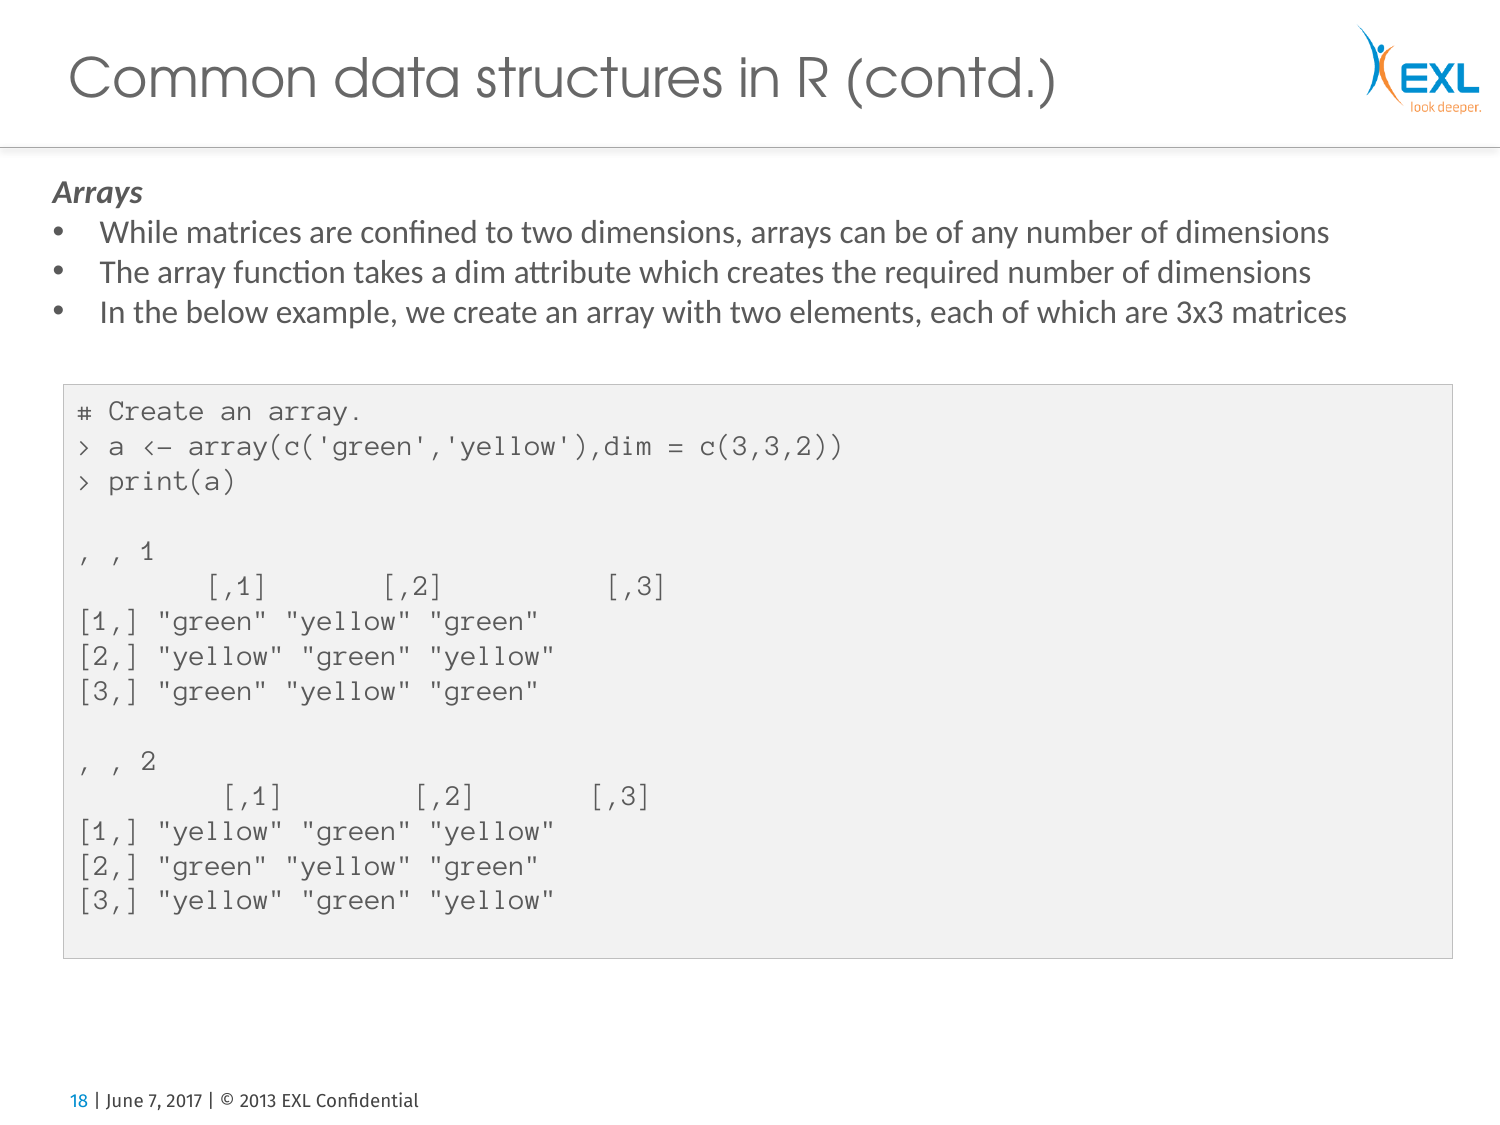

# Common data structures in R (contd.)
Arrays
While matrices are confined to two dimensions, arrays can be of any number of dimensions
The array function takes a dim attribute which creates the required number of dimensions
In the below example, we create an array with two elements, each of which are 3x3 matrices

# Create an array.
> a <- array(c('green','yellow'),dim = c(3,3,2))
> print(a)

, , 1
        [,1]       [,2]          [,3]
[1,] "green" "yellow" "green"
[2,] "yellow" "green" "yellow"
[3,] "green" "yellow" "green"

, , 2
         [,1]        [,2]       [,3]
[1,] "yellow" "green" "yellow"
[2,] "green" "yellow" "green"
[3,] "yellow" "green" "yellow"